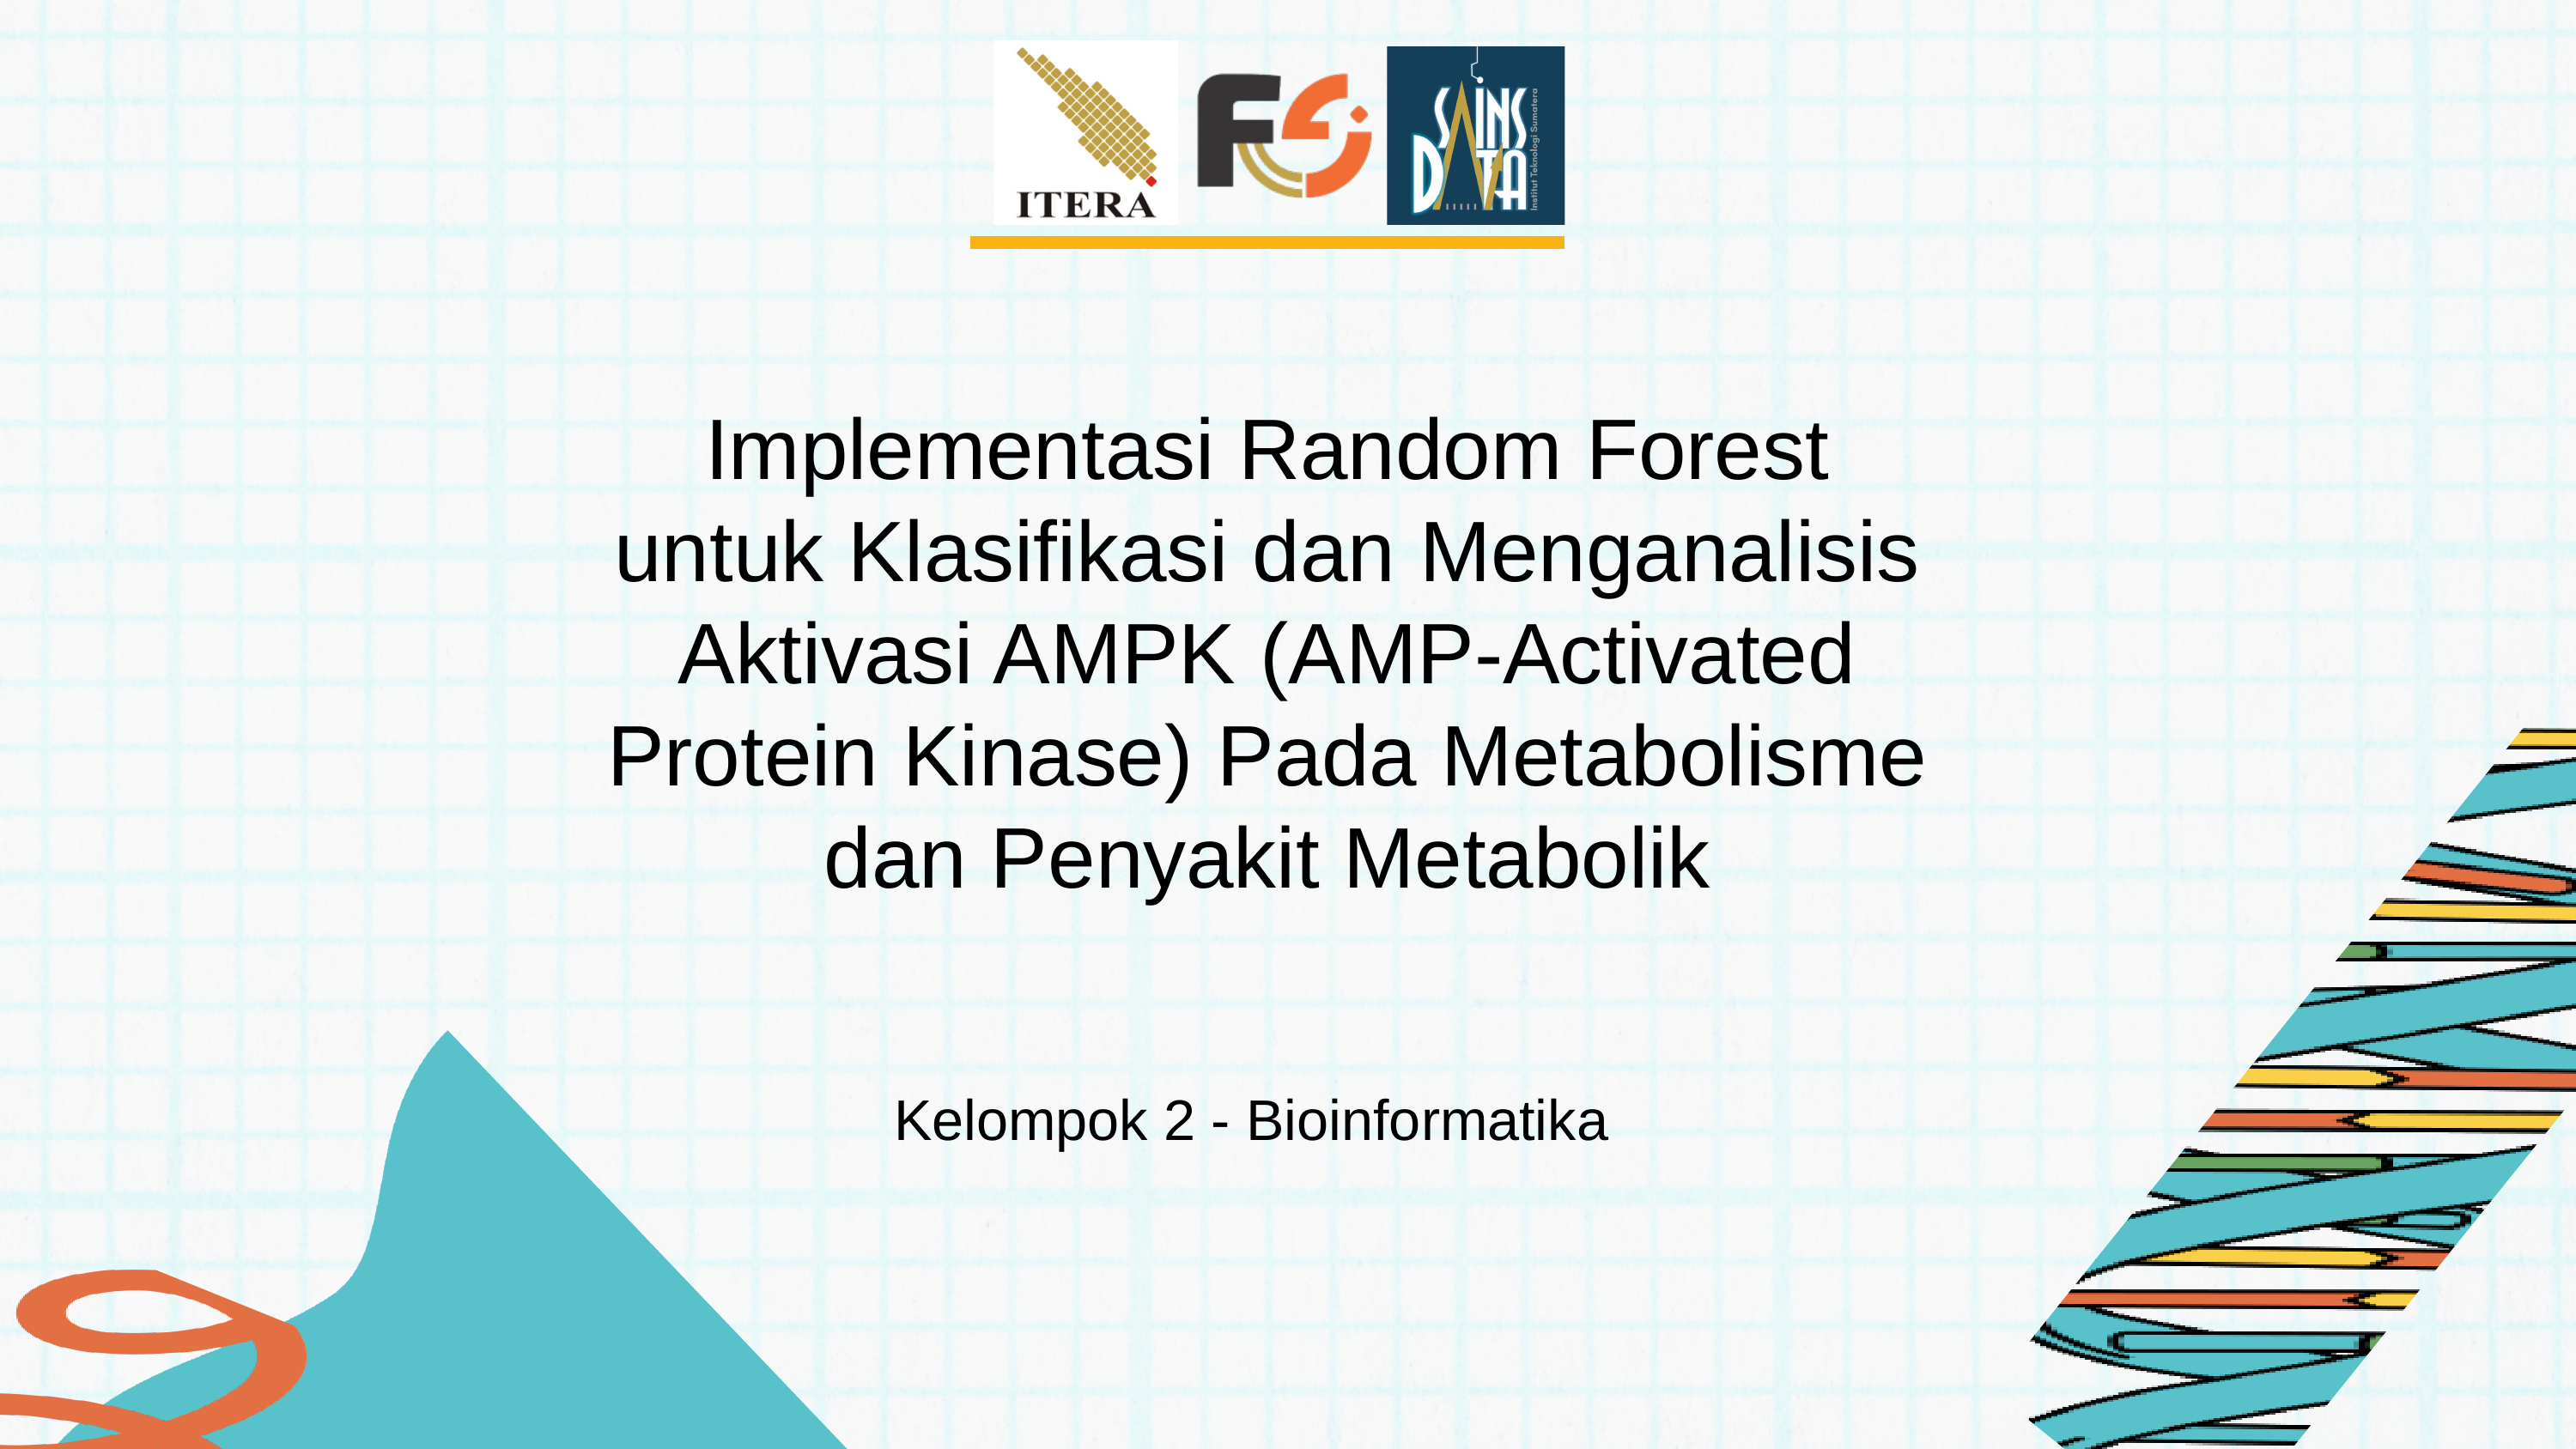

Implementasi Random Forest untuk Klasifikasi dan Menganalisis Aktivasi AMPK (AMP-Activated Protein Kinase) Pada Metabolisme dan Penyakit Metabolik

Kelompok 2 - Bioinformatika